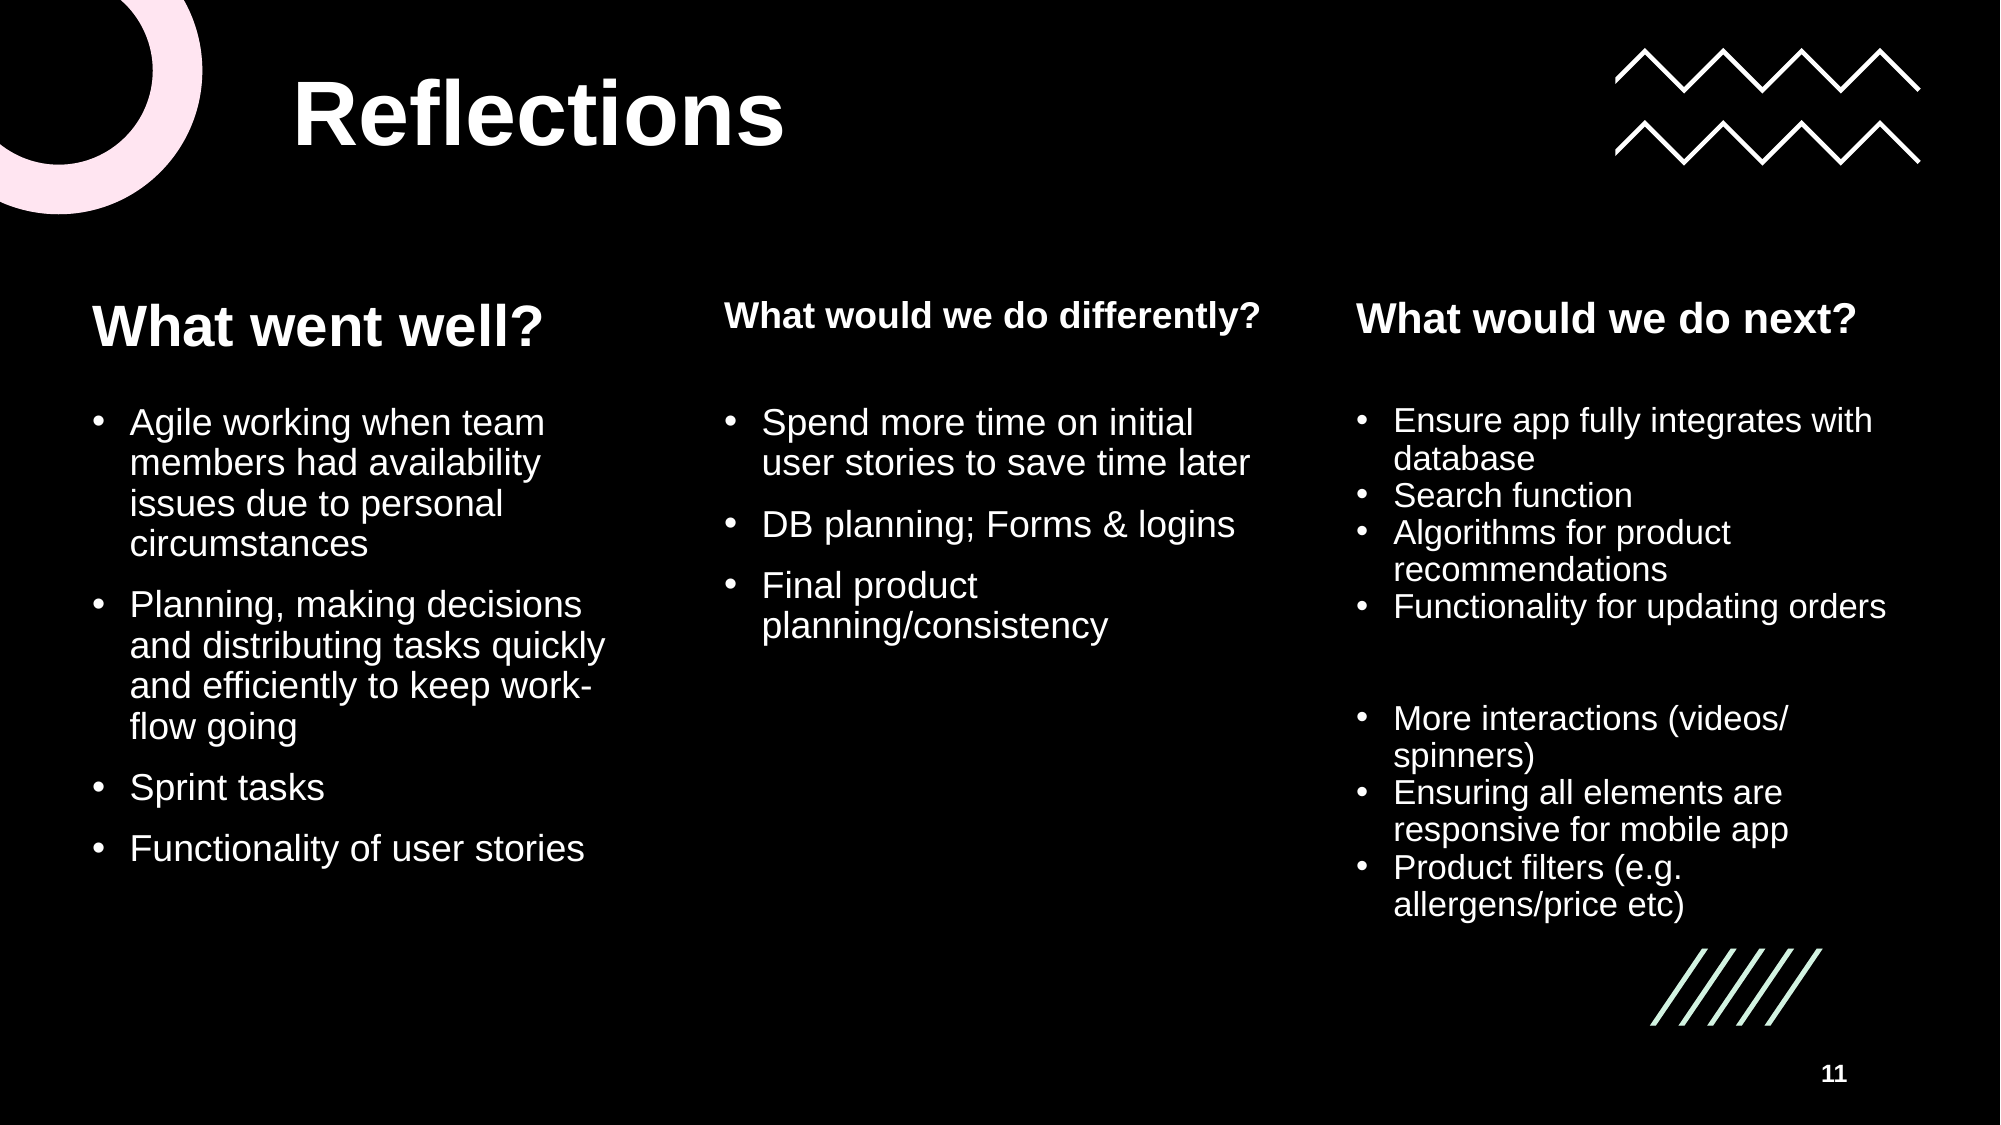

# Reflections
What went well?
What would we do differently?
What would we do next?
Agile working when team members had availability issues due to personal circumstances
Planning, making decisions and distributing tasks quickly and efficiently to keep work- flow going
Sprint tasks
Functionality of user stories
Spend more time on initial user stories to save time later
DB planning; Forms & logins
Final product planning/consistency
Ensure app fully integrates with database
Search function
Algorithms for product recommendations
Functionality for updating orders

More interactions (videos/ spinners)
Ensuring all elements are responsive for mobile app
Product filters (e.g. allergens/price etc)
11